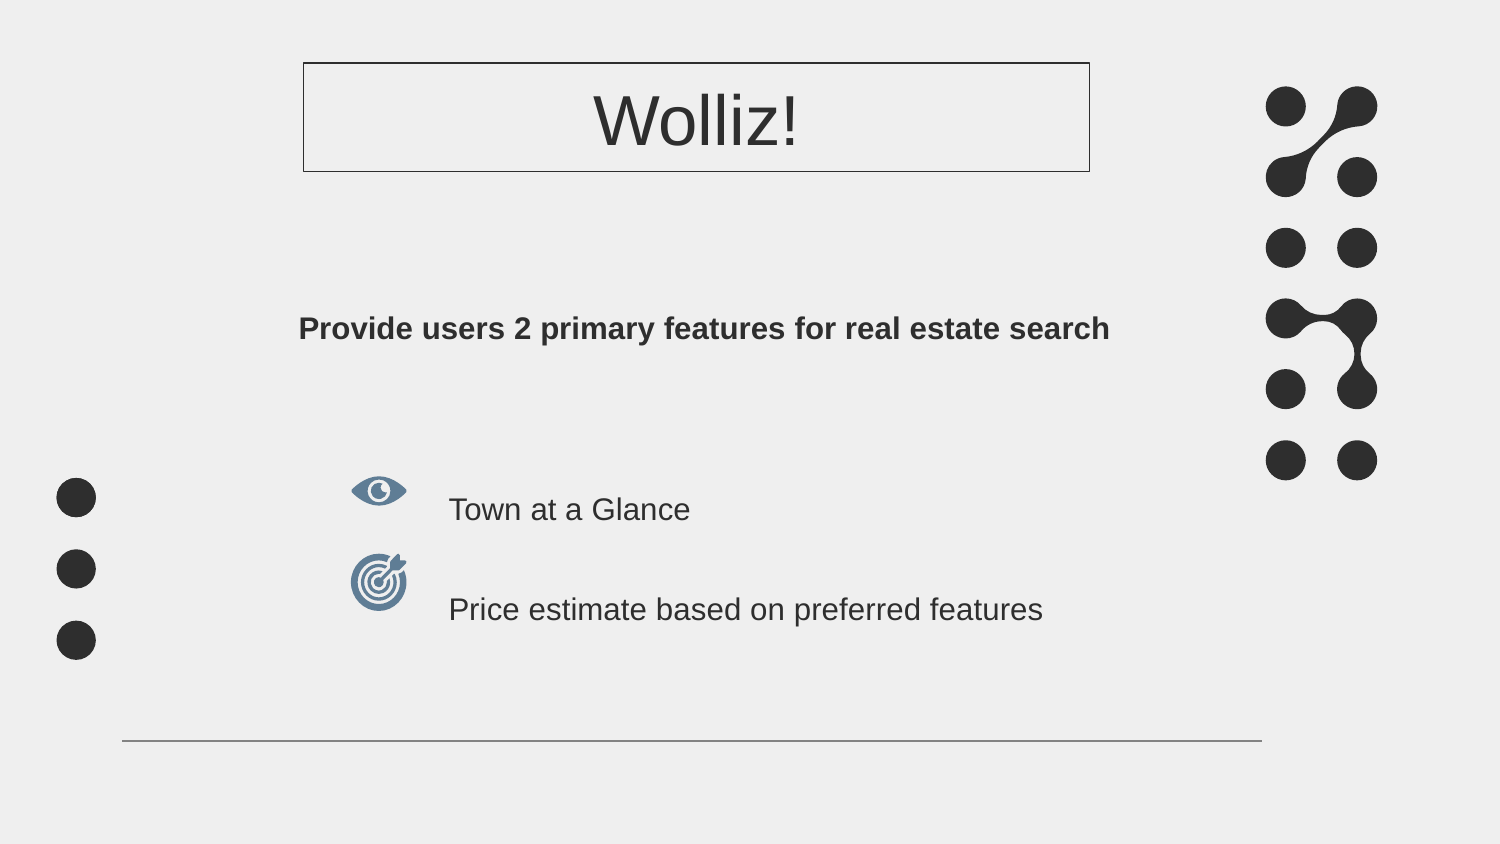

Wolliz!
Provide users 2 primary features for real estate search

Town at a Glance
Price estimate based on preferred features